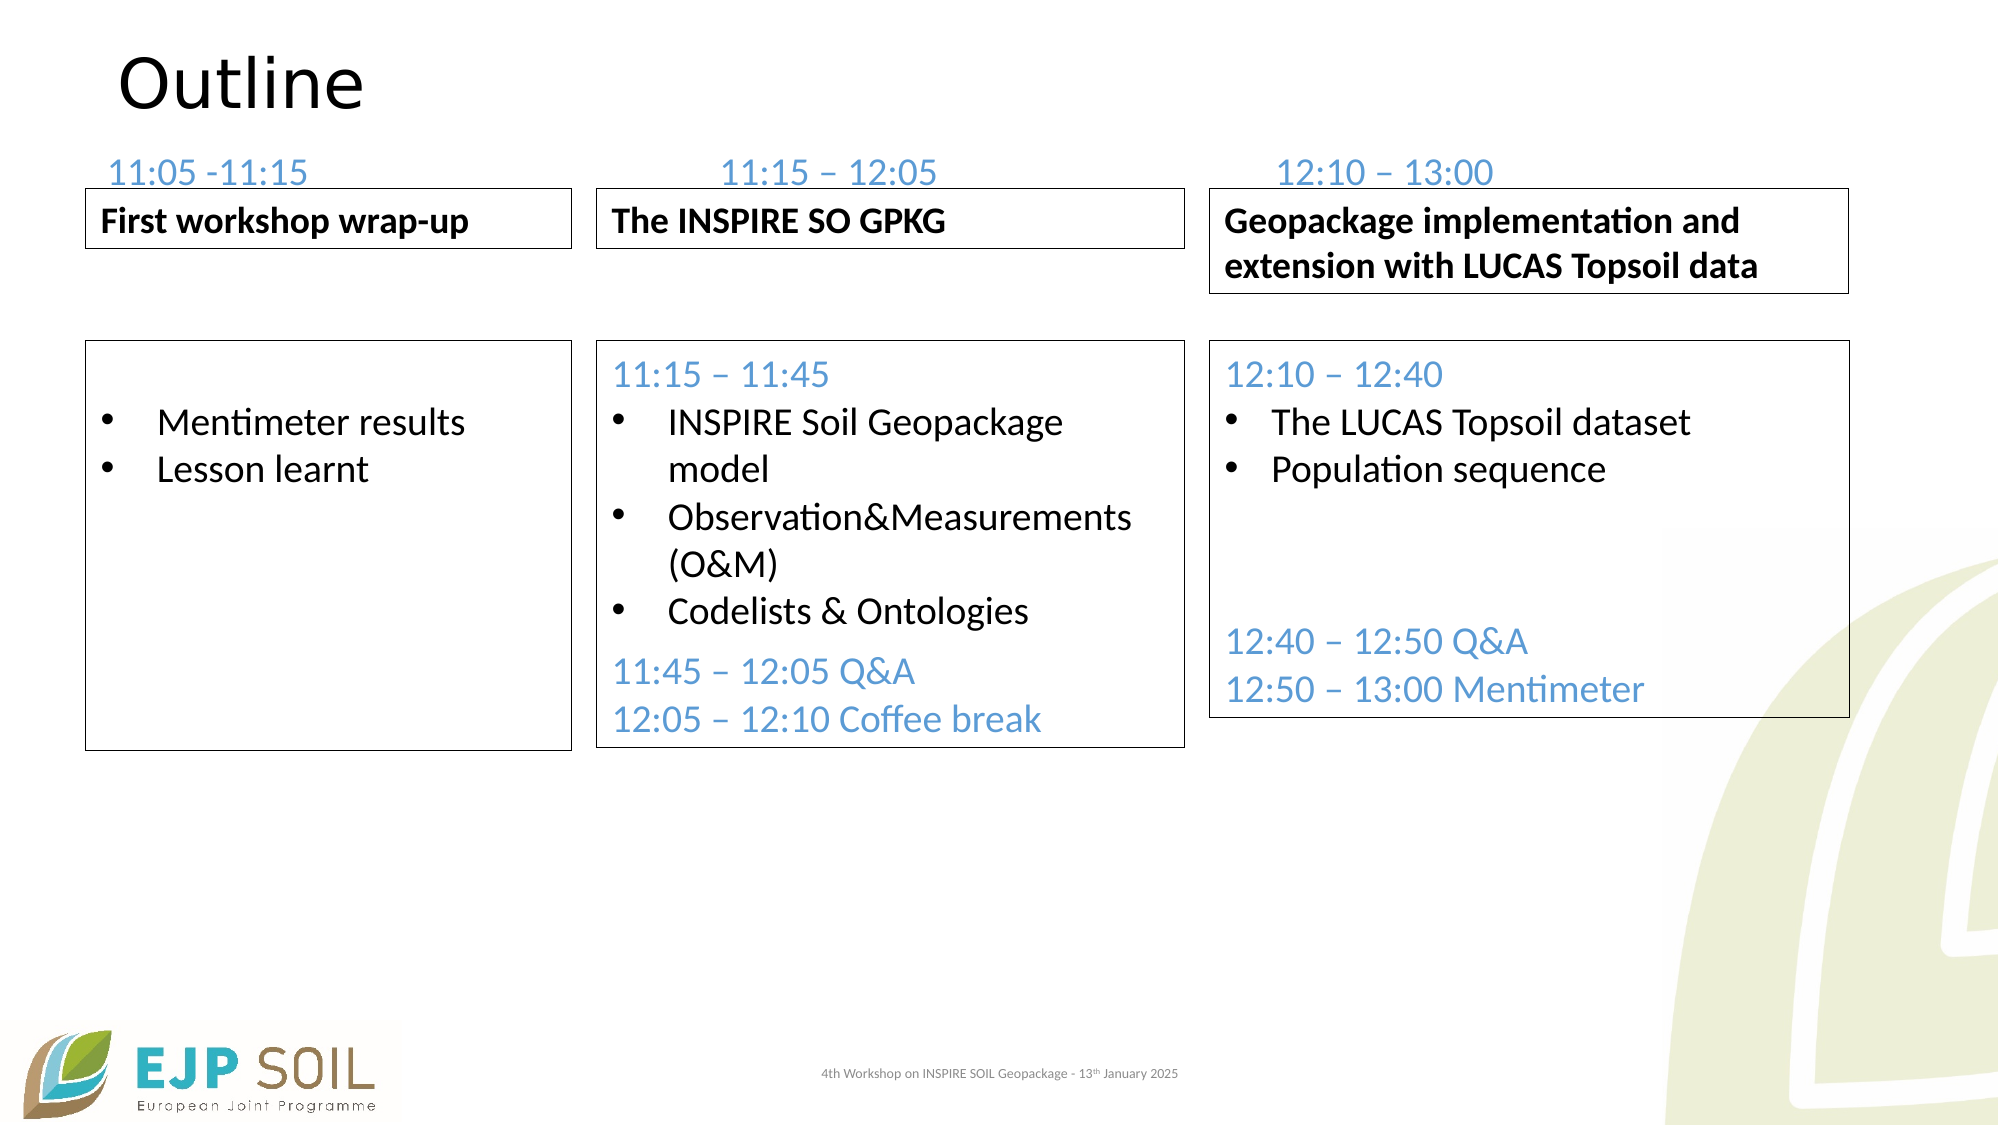

Outline
11:05 -11:15
12:10 – 13:00
11:15 – 12:05
Geopackage implementation and extension with LUCAS Topsoil data
First workshop wrap-up
The INSPIRE SO GPKG
12:10 – 12:40
The LUCAS Topsoil dataset
Population sequence

12:40 – 12:50 Q&A
12:50 – 13:00 Mentimeter
11:15 – 11:45
INSPIRE Soil Geopackage model
Observation&Measurements (O&M)
Codelists & Ontologies

11:45 – 12:05 Q&A
12:05 – 12:10 Coffee break

Mentimeter results
Lesson learnt

4th Workshop on INSPIRE SOIL Geopackage - 13th January 2025